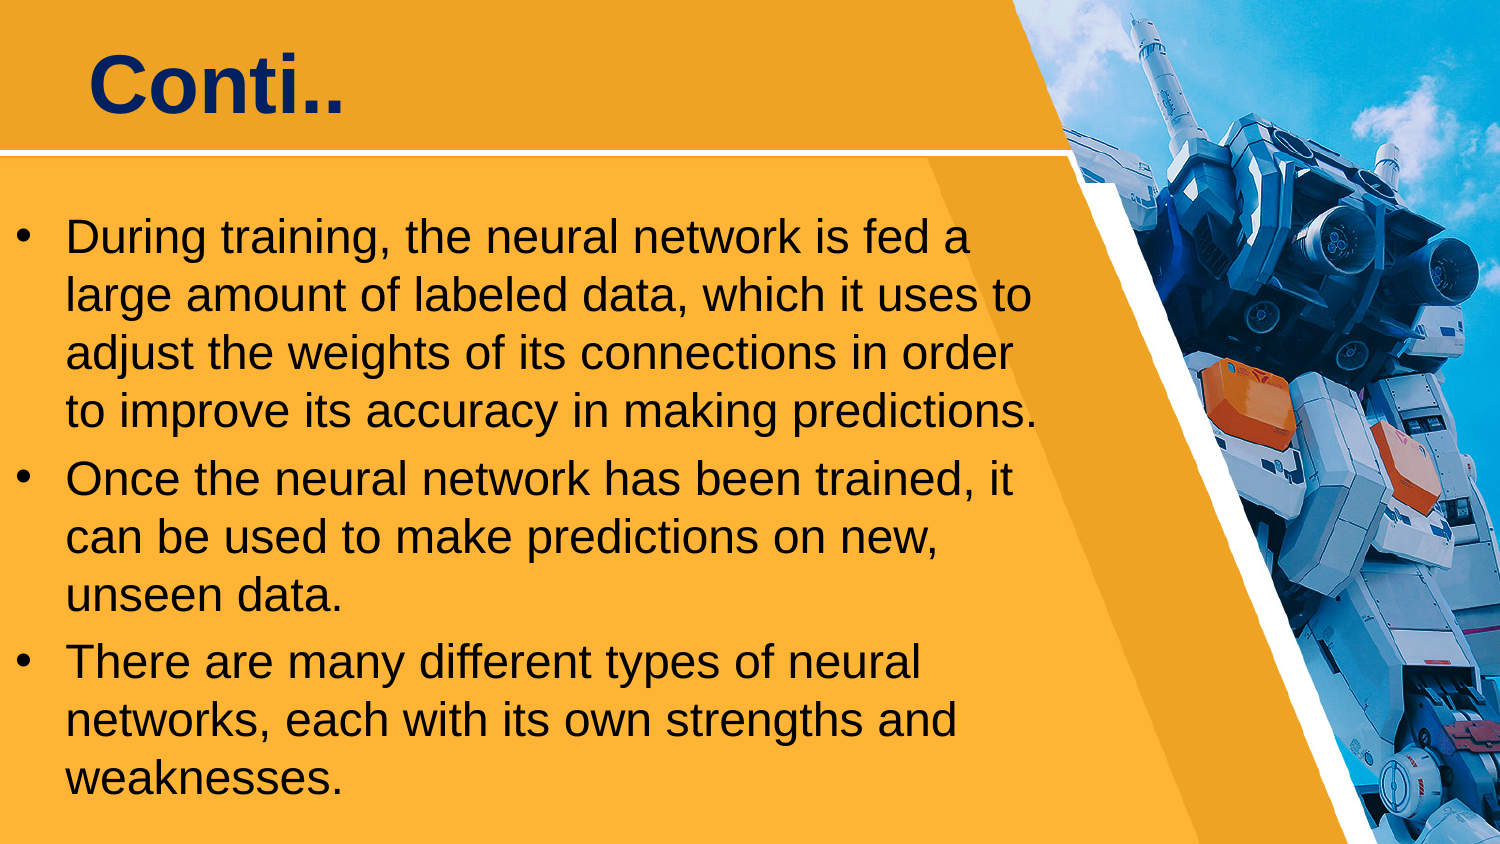

# Conti..
During training, the neural network is fed a large amount of labeled data, which it uses to adjust the weights of its connections in order to improve its accuracy in making predictions.
Once the neural network has been trained, it can be used to make predictions on new, unseen data.
There are many different types of neural networks, each with its own strengths and weaknesses.